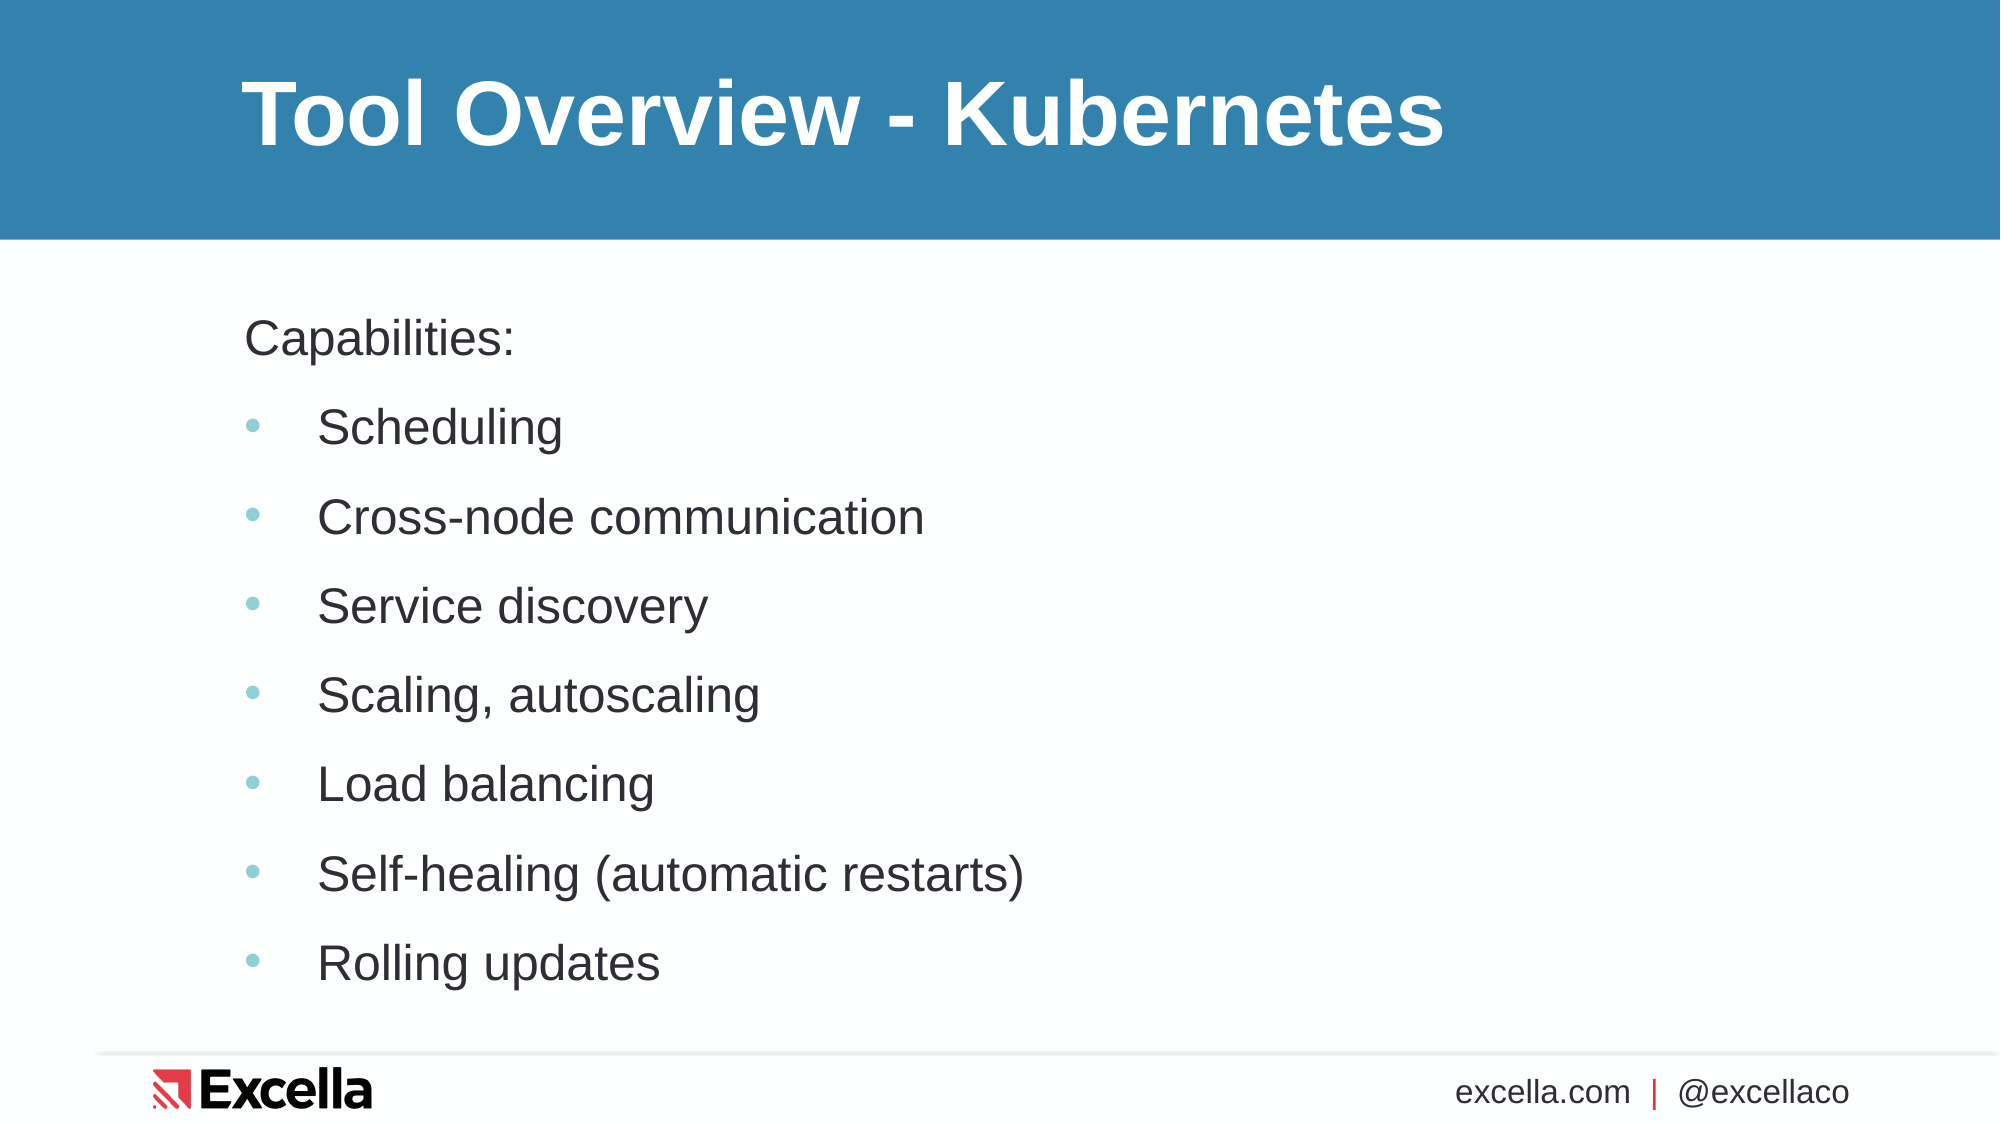

# Tool Overview - Kubernetes
Capabilities:
Scheduling
Cross-node communication
Service discovery
Scaling, autoscaling
Load balancing
Self-healing (automatic restarts)
Rolling updates